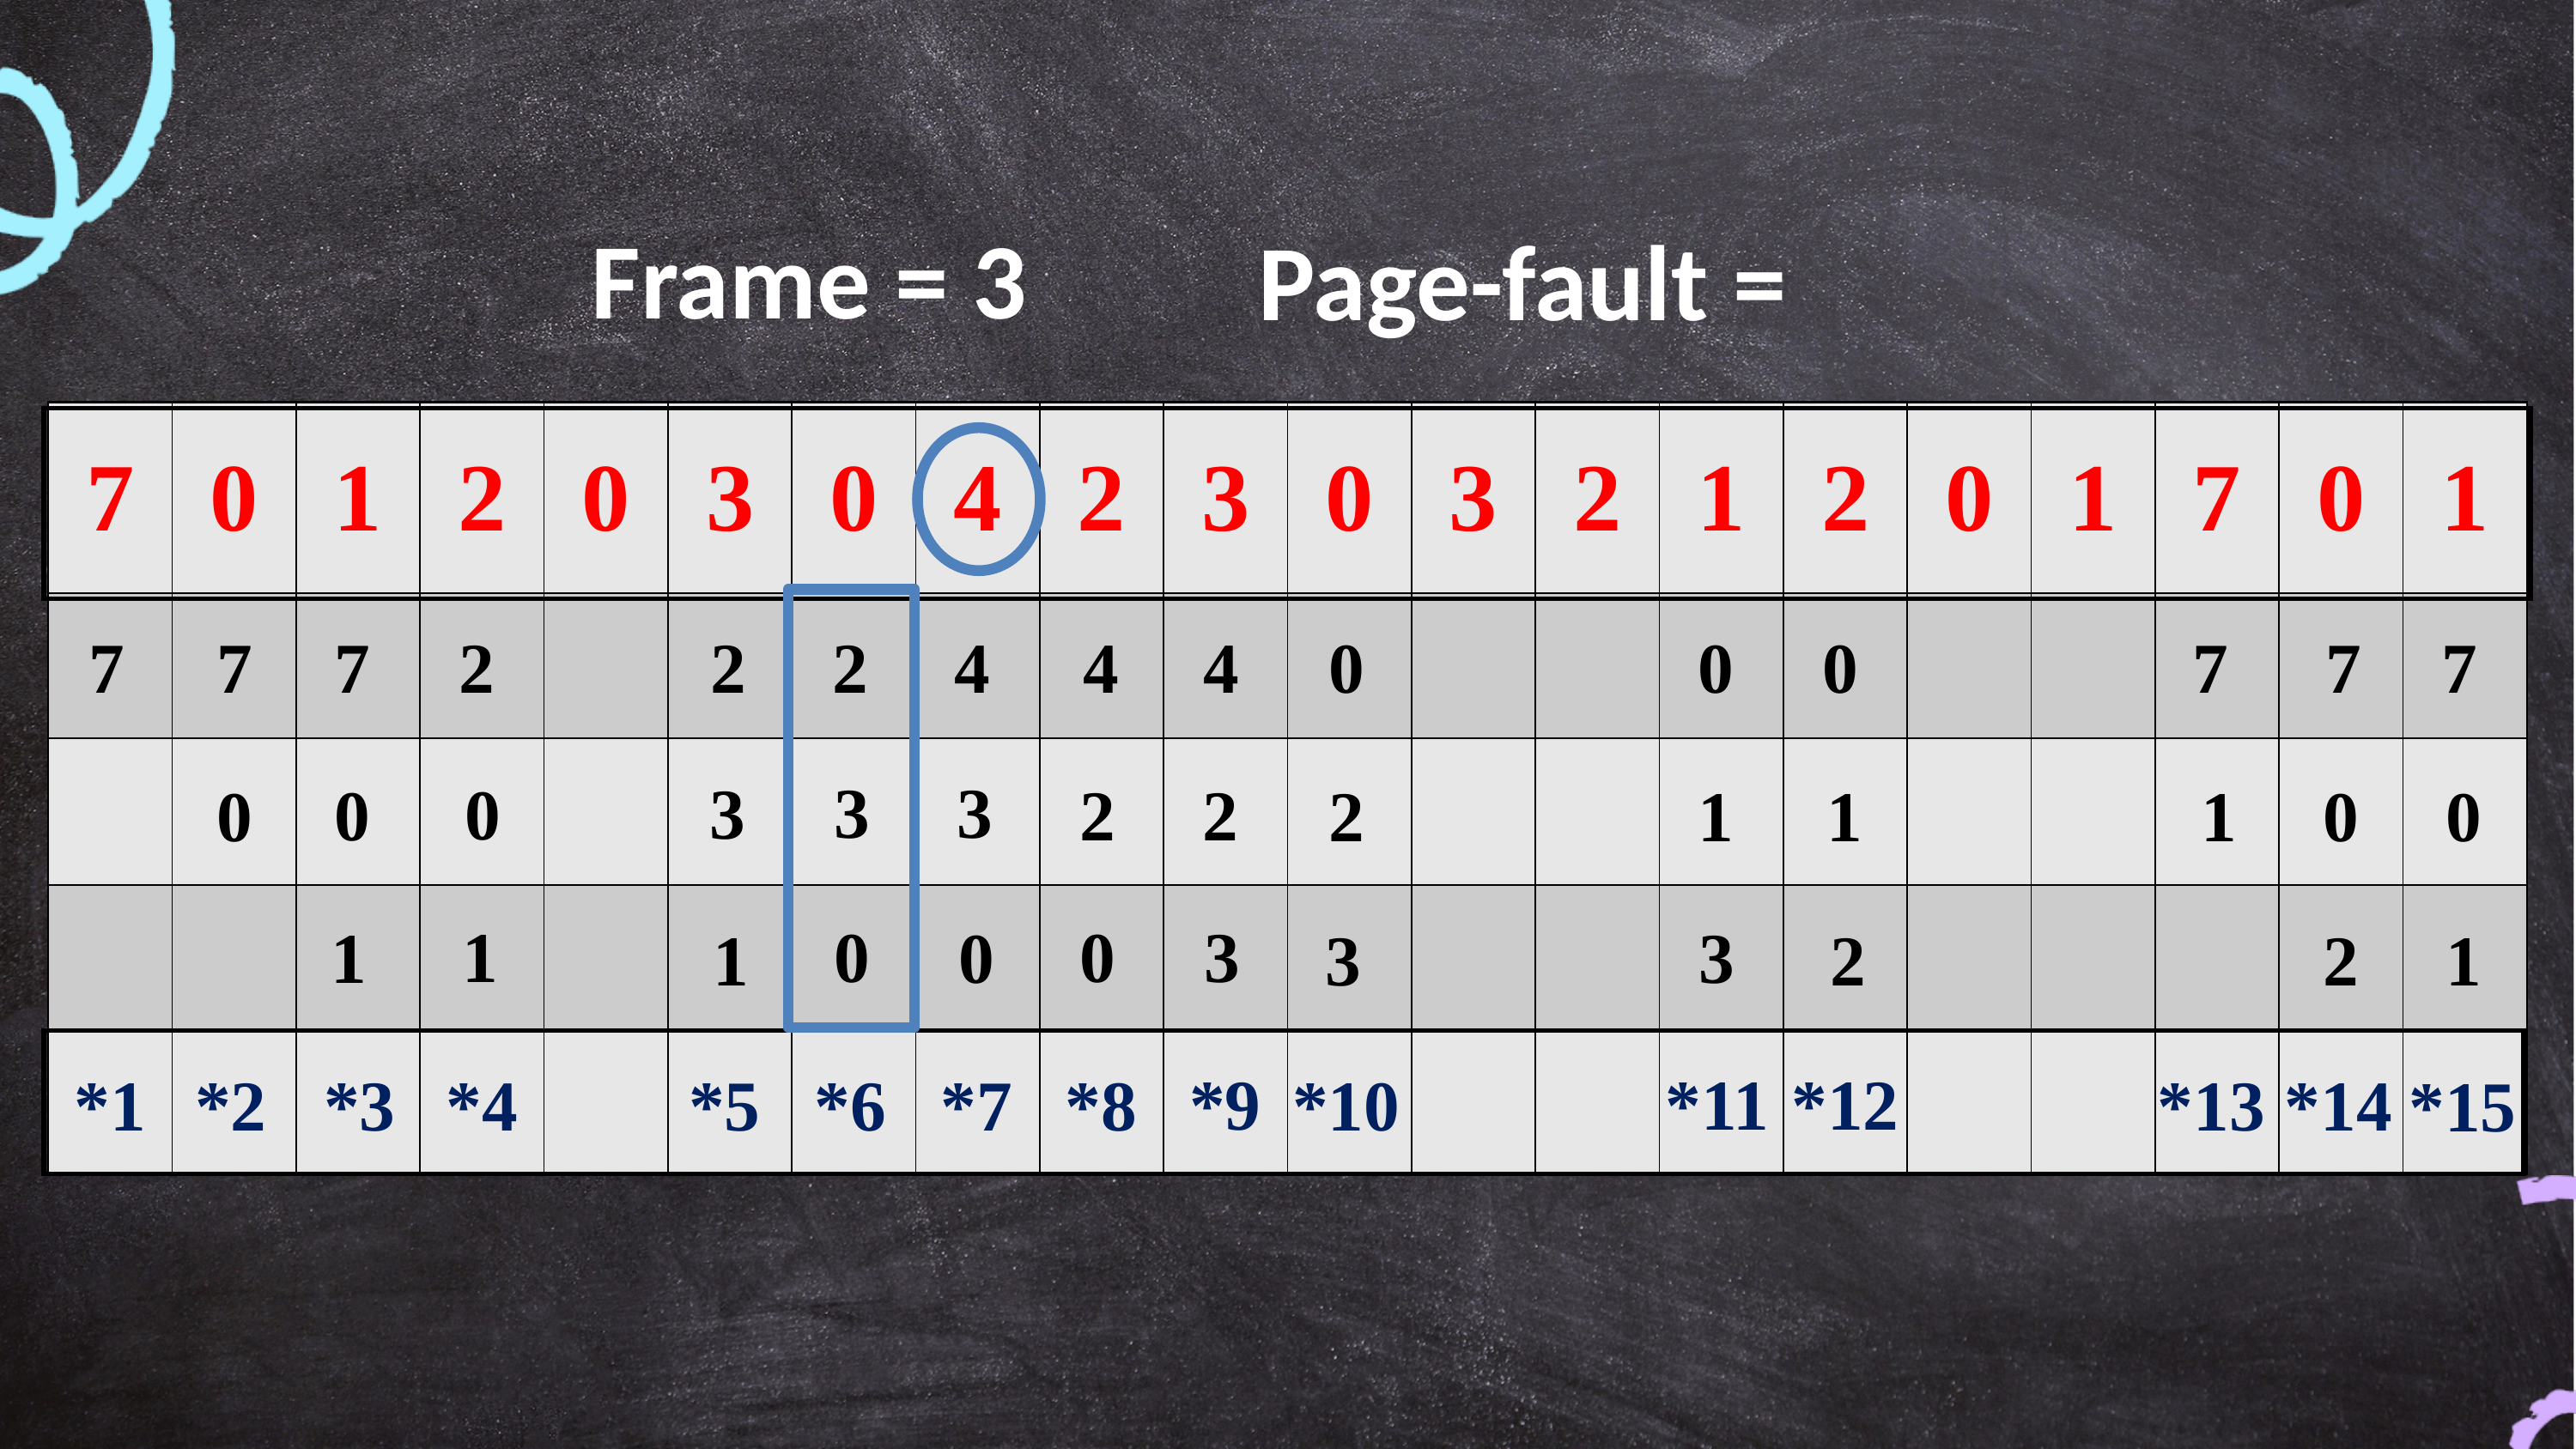

Frame = 3
Page-fault =
| 7 | 0 | 1 | 2 | 0 | 3 | 0 | 4 | 2 | 3 | 0 | 3 | 2 | 1 | 2 | 0 | 1 | 7 | 0 | 1 |
| --- | --- | --- | --- | --- | --- | --- | --- | --- | --- | --- | --- | --- | --- | --- | --- | --- | --- | --- | --- |
|  |  |  |  |  |  |  |  |  |  |  |  |  |  |  |  |  |  |  |  |
|  |  |  |  |  |  |  |  |  |  |  |  |  |  |  |  |  |  |  |  |
|  |  |  |  |  |  |  |  |  |  |  |  |  |  |  |  |  |  |  |  |
|  |  |  |  |  |  |  |  |  |  |  |  |  |  |  |  |  |  |  |  |
| 7 | 0 | 1 | 2 | 0 | 3 | 0 | 4 | 2 | 3 | 0 | 3 | 2 | 1 | 2 | 0 | 1 | 7 | 0 | 1 |
| --- | --- | --- | --- | --- | --- | --- | --- | --- | --- | --- | --- | --- | --- | --- | --- | --- | --- | --- | --- |
|  |
| --- |

2
0
0
7
7
7
7
7
7
2
4
4
4
0
2
3
3
3
0
0
2
2
2
1
1
1
0
0
0
0
0
3
1
1
0
3
1
3
2
2
1
|  |
| --- |
*11
*9
*12
*6
*8
*10
*13
*1
*2
*3
*4
*5
*7
*14
*15